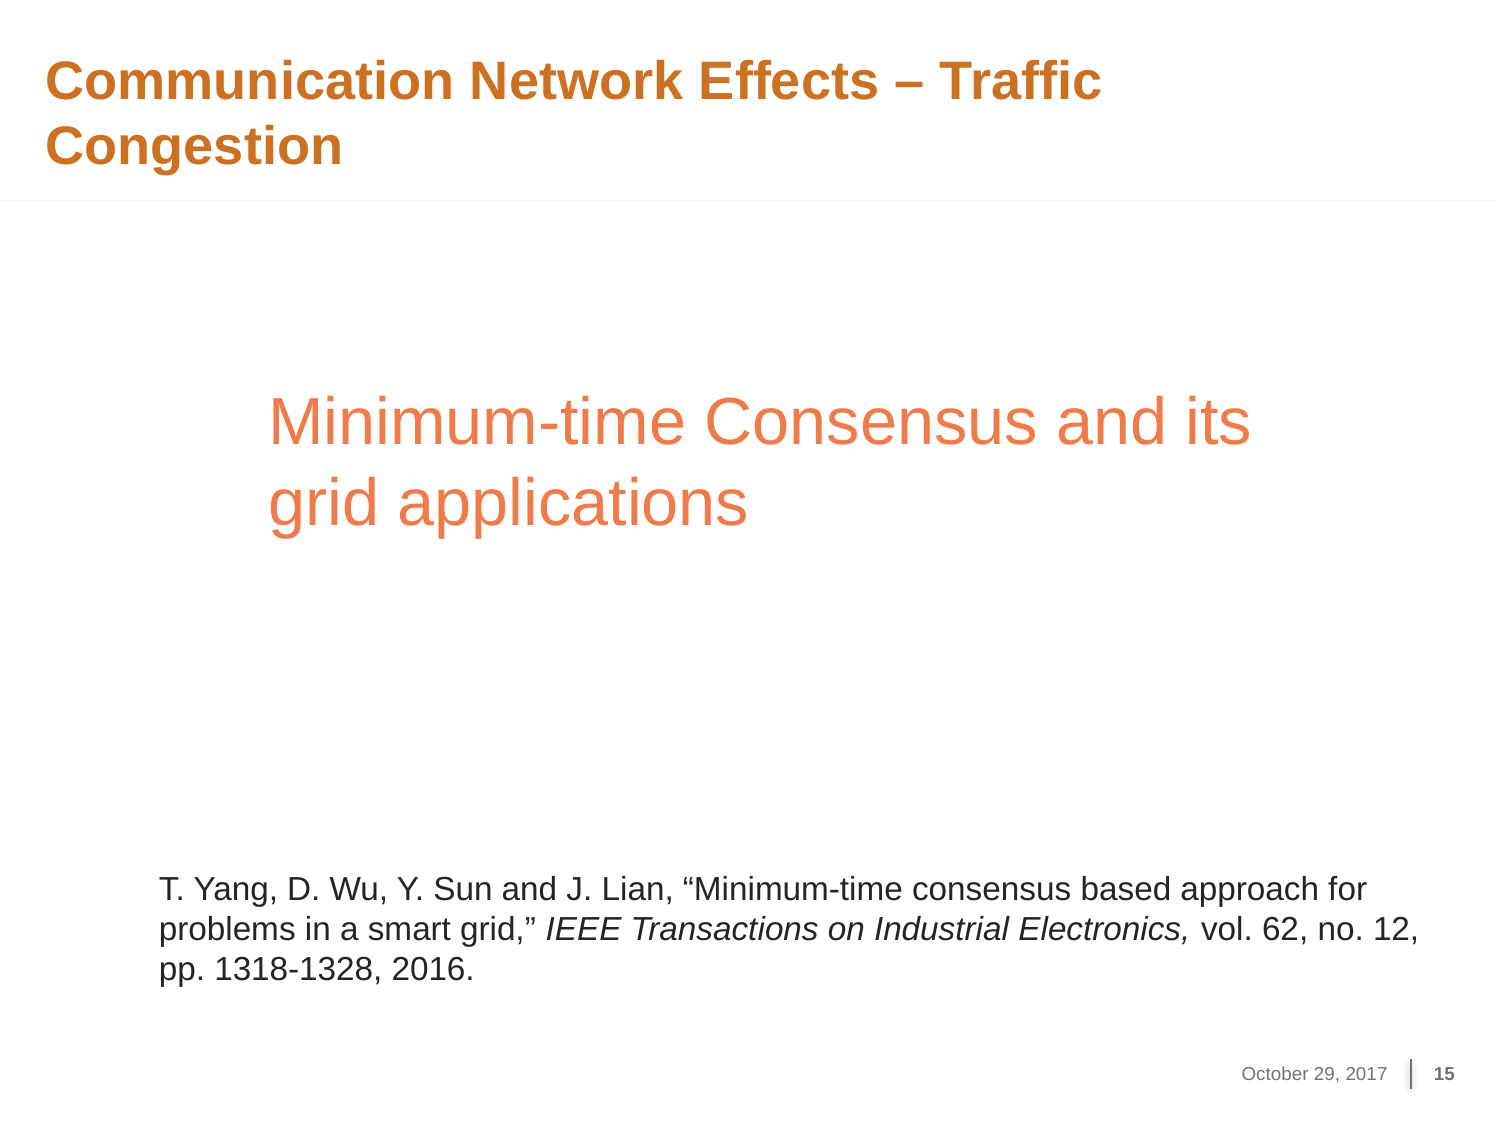

# Communication Network Effects – Traffic Congestion
Minimum-time Consensus and its grid applications
T. Yang, D. Wu, Y. Sun and J. Lian, “Minimum-time consensus based approach for problems in a smart grid,” IEEE Transactions on Industrial Electronics, vol. 62, no. 12, pp. 1318-1328, 2016.

October 29, 2017
15